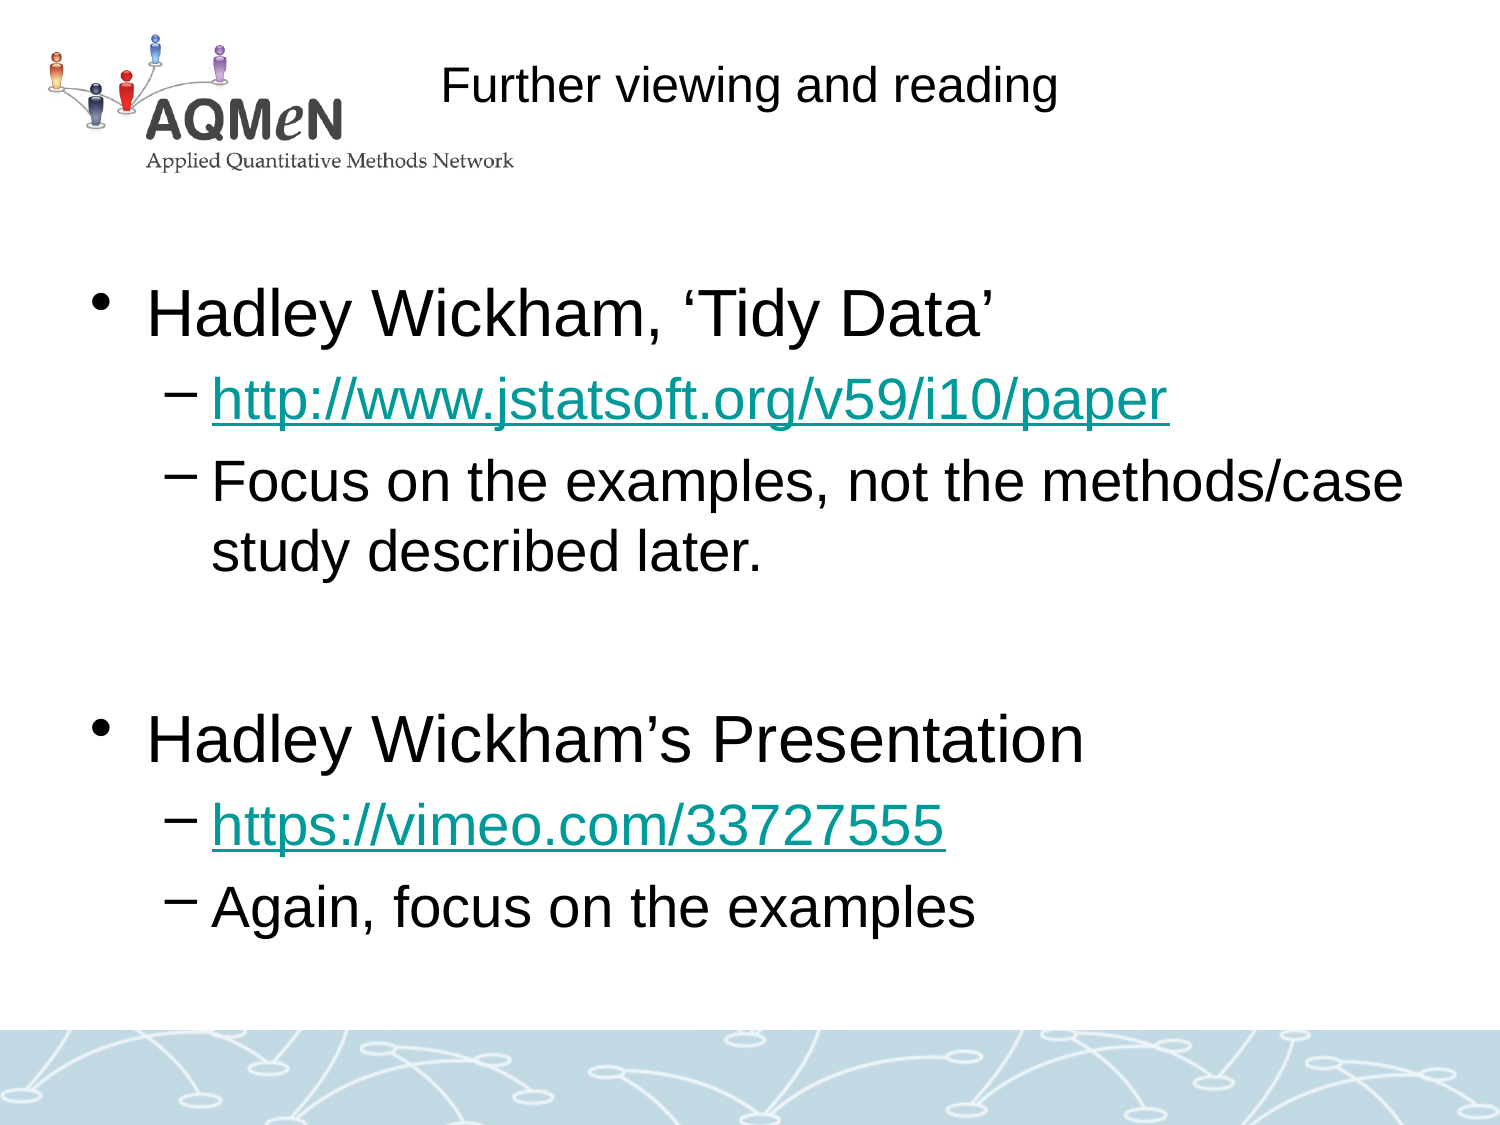

# Further viewing and reading
Hadley Wickham, ‘Tidy Data’
http://www.jstatsoft.org/v59/i10/paper
Focus on the examples, not the methods/case study described later.

Hadley Wickham’s Presentation
https://vimeo.com/33727555
Again, focus on the examples